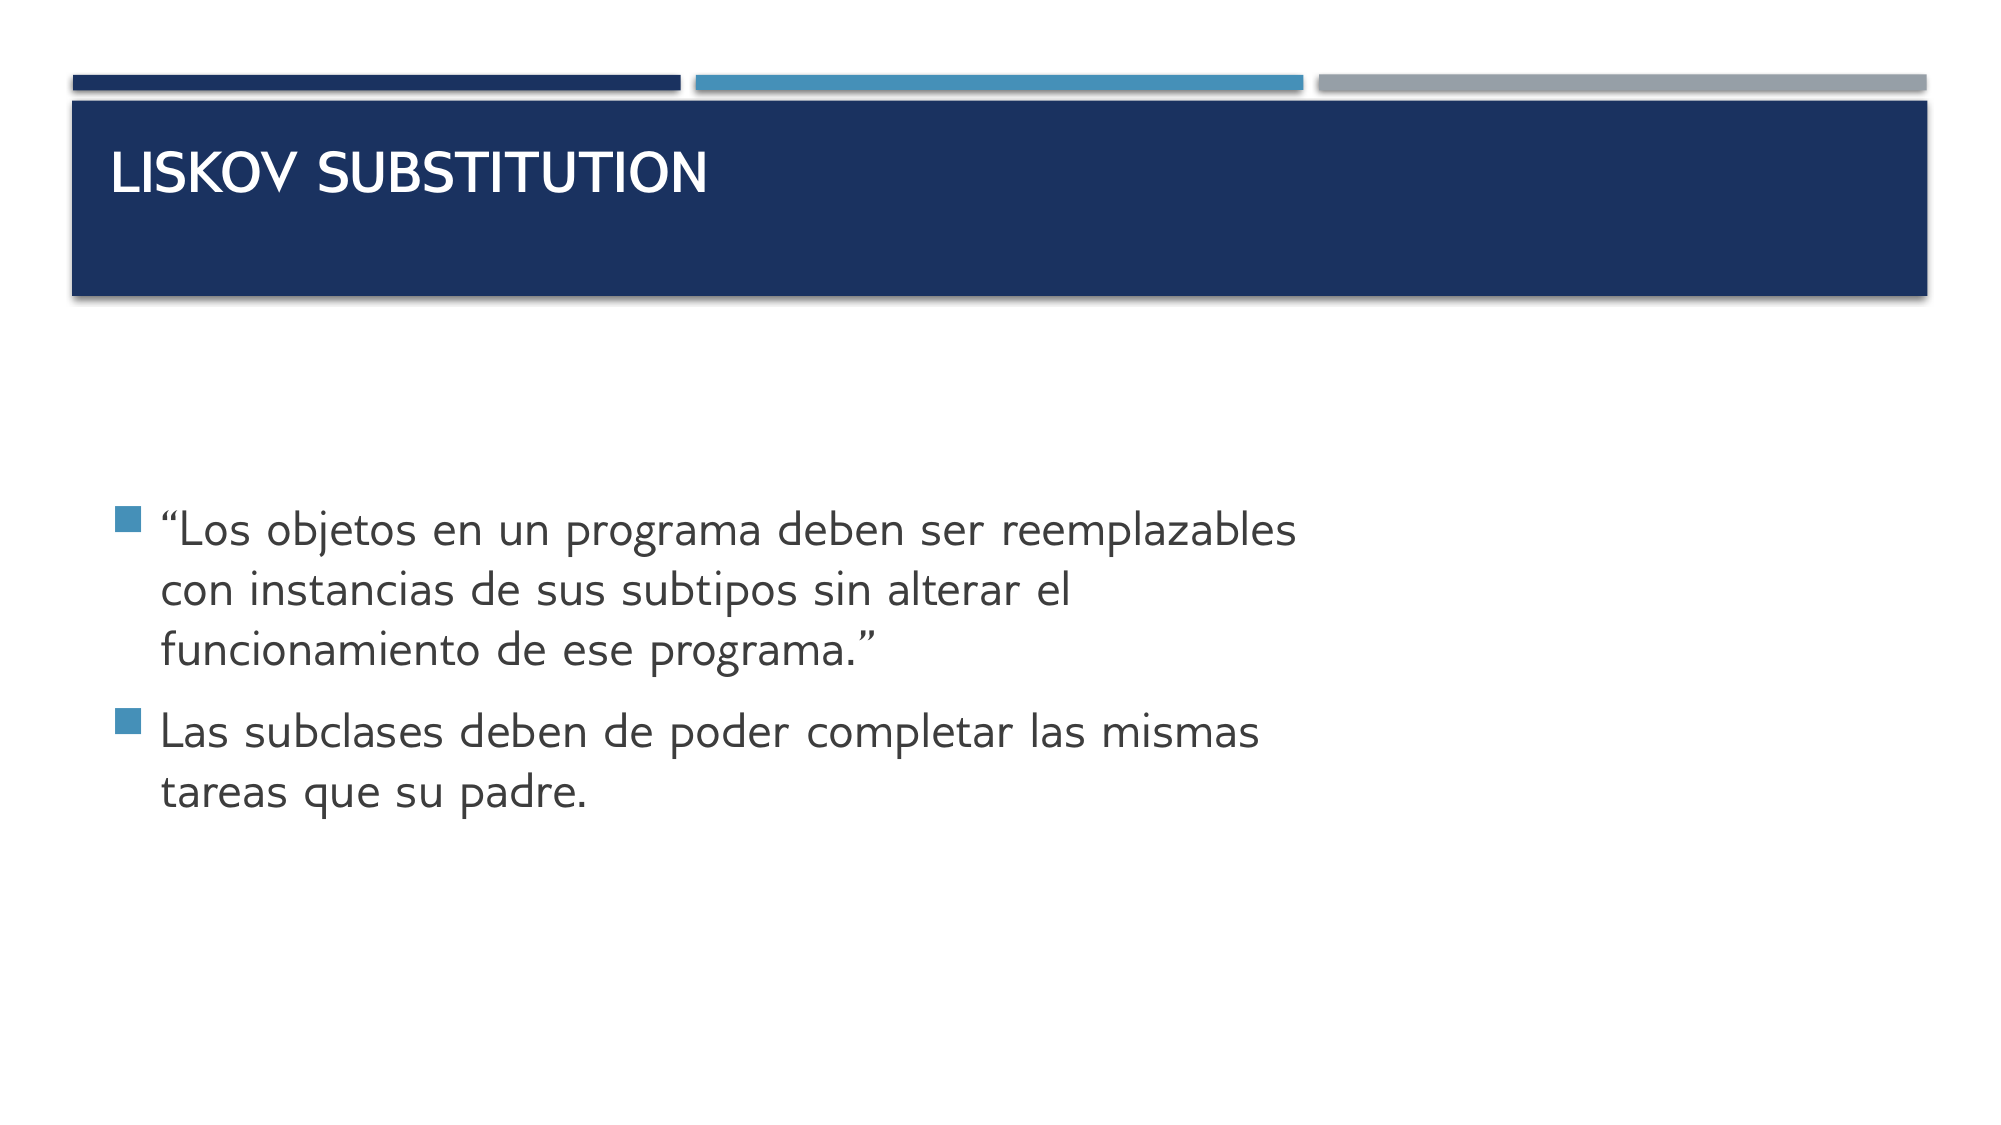

# Liskov substitution
“Los objetos en un programa deben ser reemplazables con instancias de sus subtipos sin alterar el funcionamiento de ese programa.”
Las subclases deben de poder completar las mismas tareas que su padre.